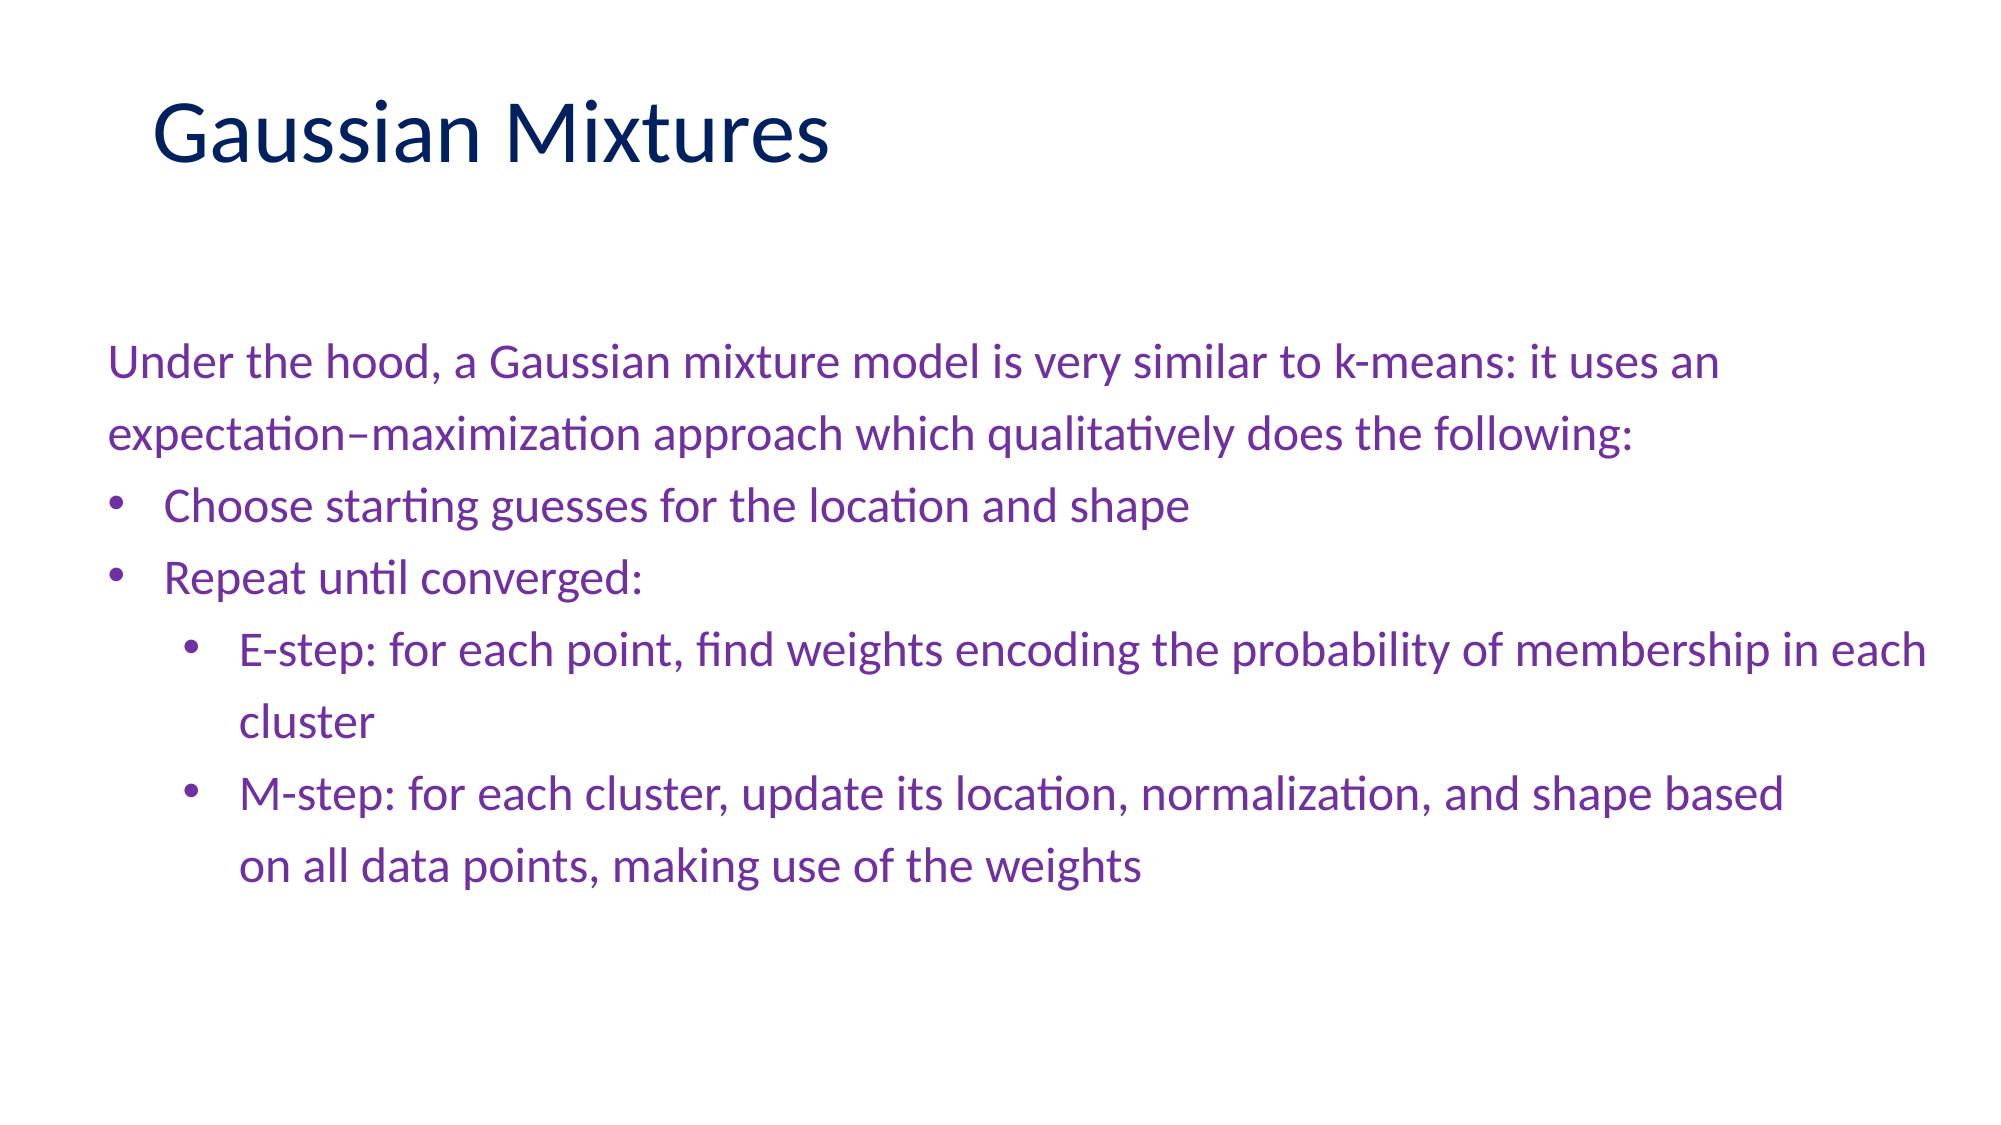

# Gaussian Mixtures
Under the hood, a Gaussian mixture model is very similar to k-means: it uses an expectation–maximization approach which qualitatively does the following:
Choose starting guesses for the location and shape
Repeat until converged:
E-step: for each point, find weights encoding the probability of membership in each cluster
M-step: for each cluster, update its location, normalization, and shape based on all data points, making use of the weights